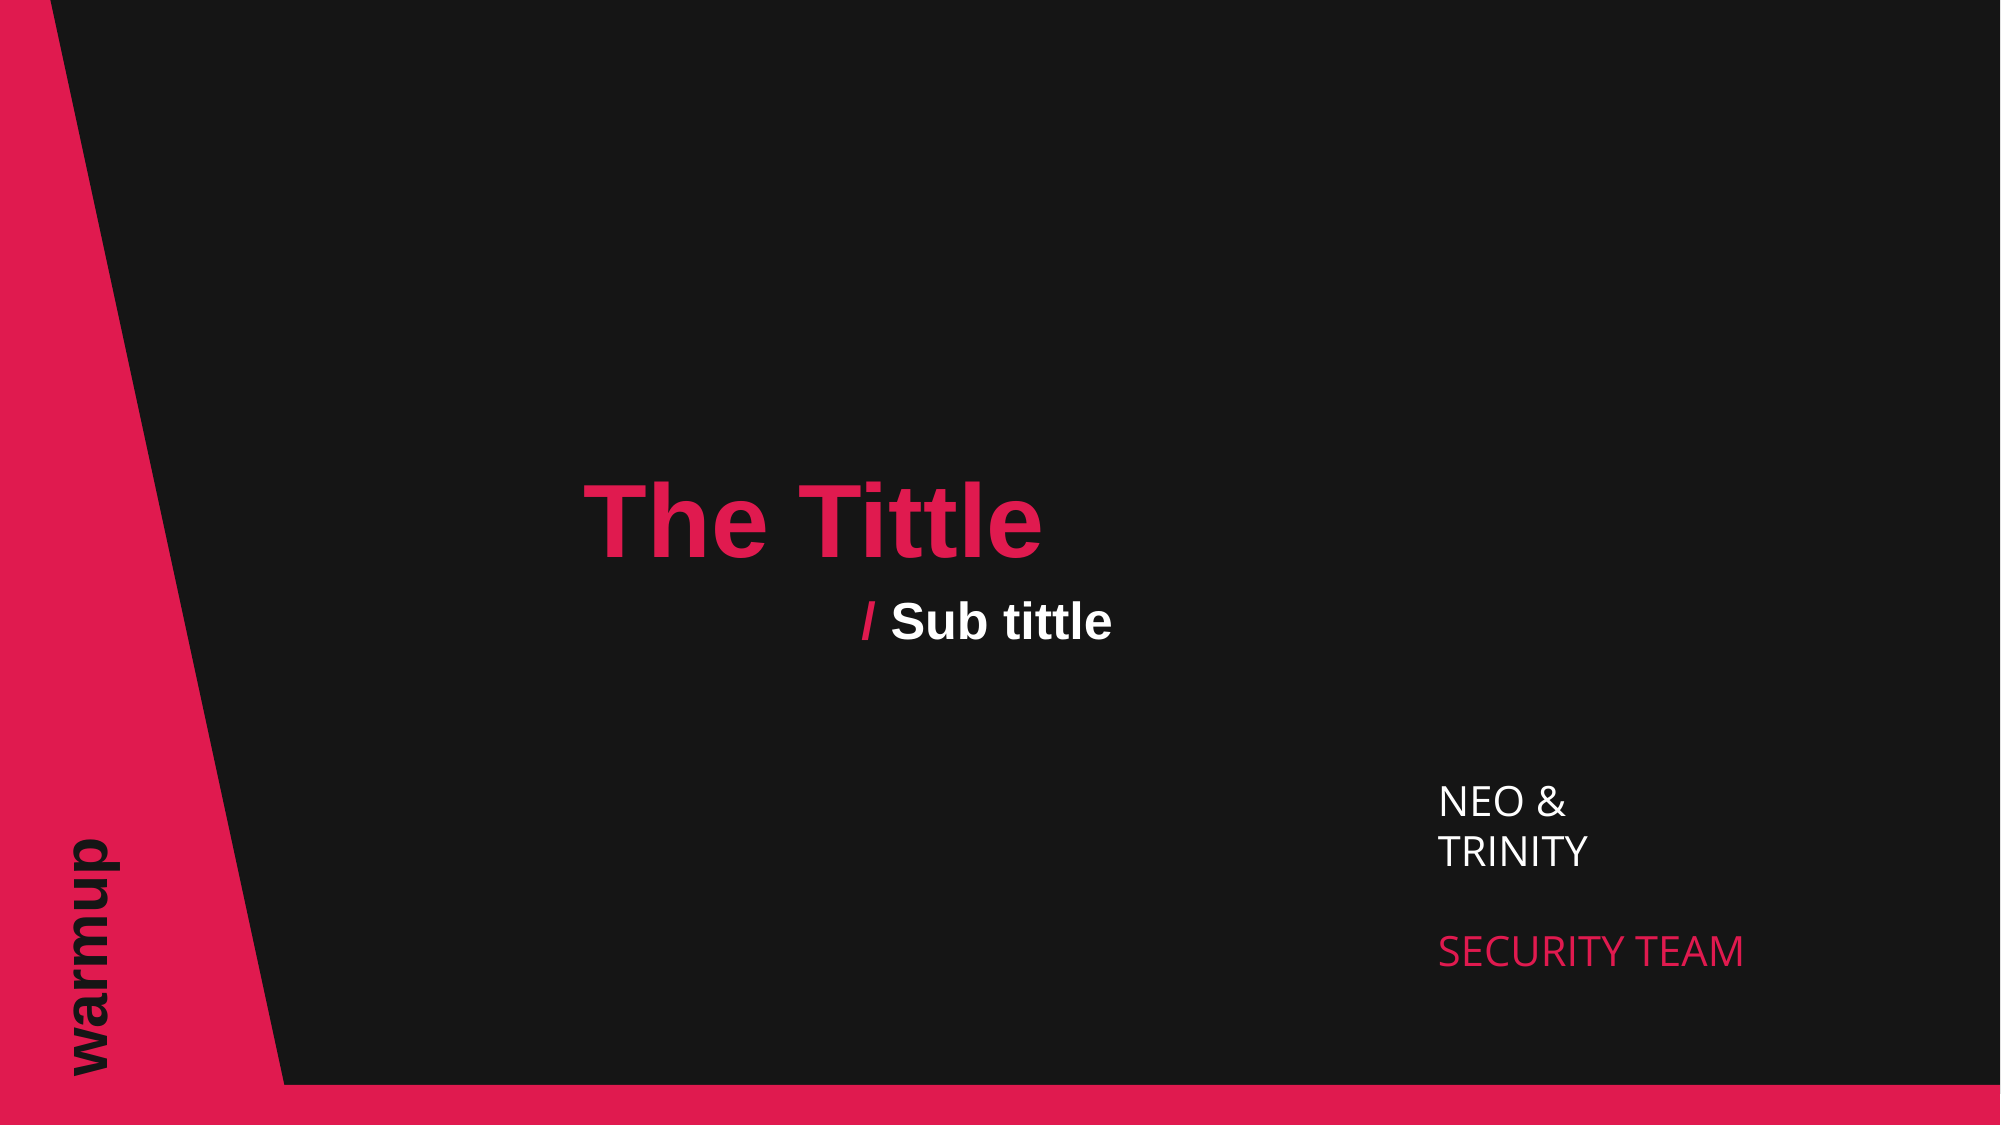

The Tittle
/ Sub tittle
NEO &
TRINITY

SECURITY TEAM

warmup